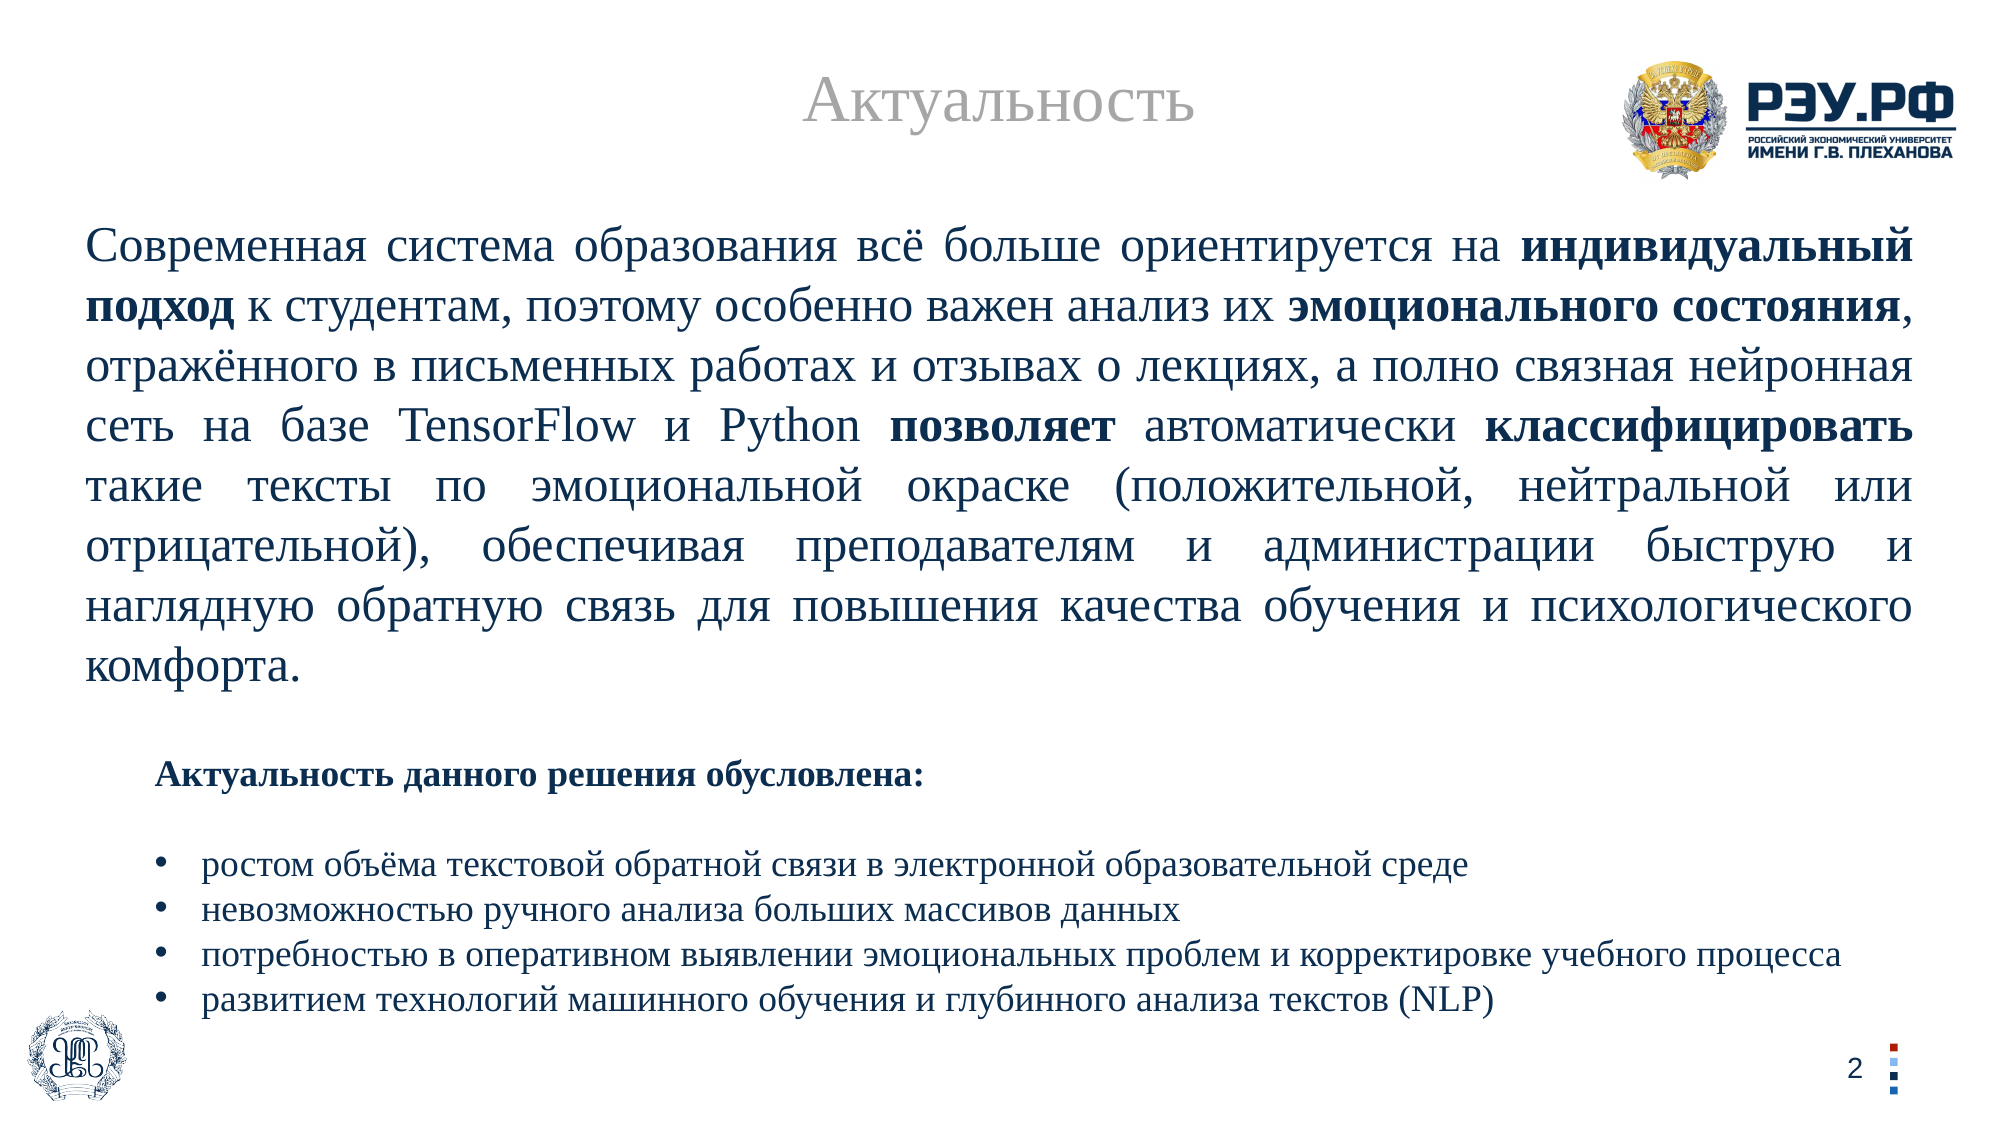

Актуальность
Современная система образования всё больше ориентируется на индивидуальный подход к студентам, поэтому особенно важен анализ их эмоционального состояния, отражённого в письменных работах и отзывах о лекциях, а полно связная нейронная сеть на базе TensorFlow и Python позволяет автоматически классифицировать такие тексты по эмоциональной окраске (положительной, нейтральной или отрицательной), обеспечивая преподавателям и администрации быструю и наглядную обратную связь для повышения качества обучения и психологического комфорта.
Актуальность данного решения обусловлена:

ростом объёма текстовой обратной связи в электронной образовательной среде
невозможностью ручного анализа больших массивов данных
потребностью в оперативном выявлении эмоциональных проблем и корректировке учебного процесса
развитием технологий машинного обучения и глубинного анализа текстов (NLP)